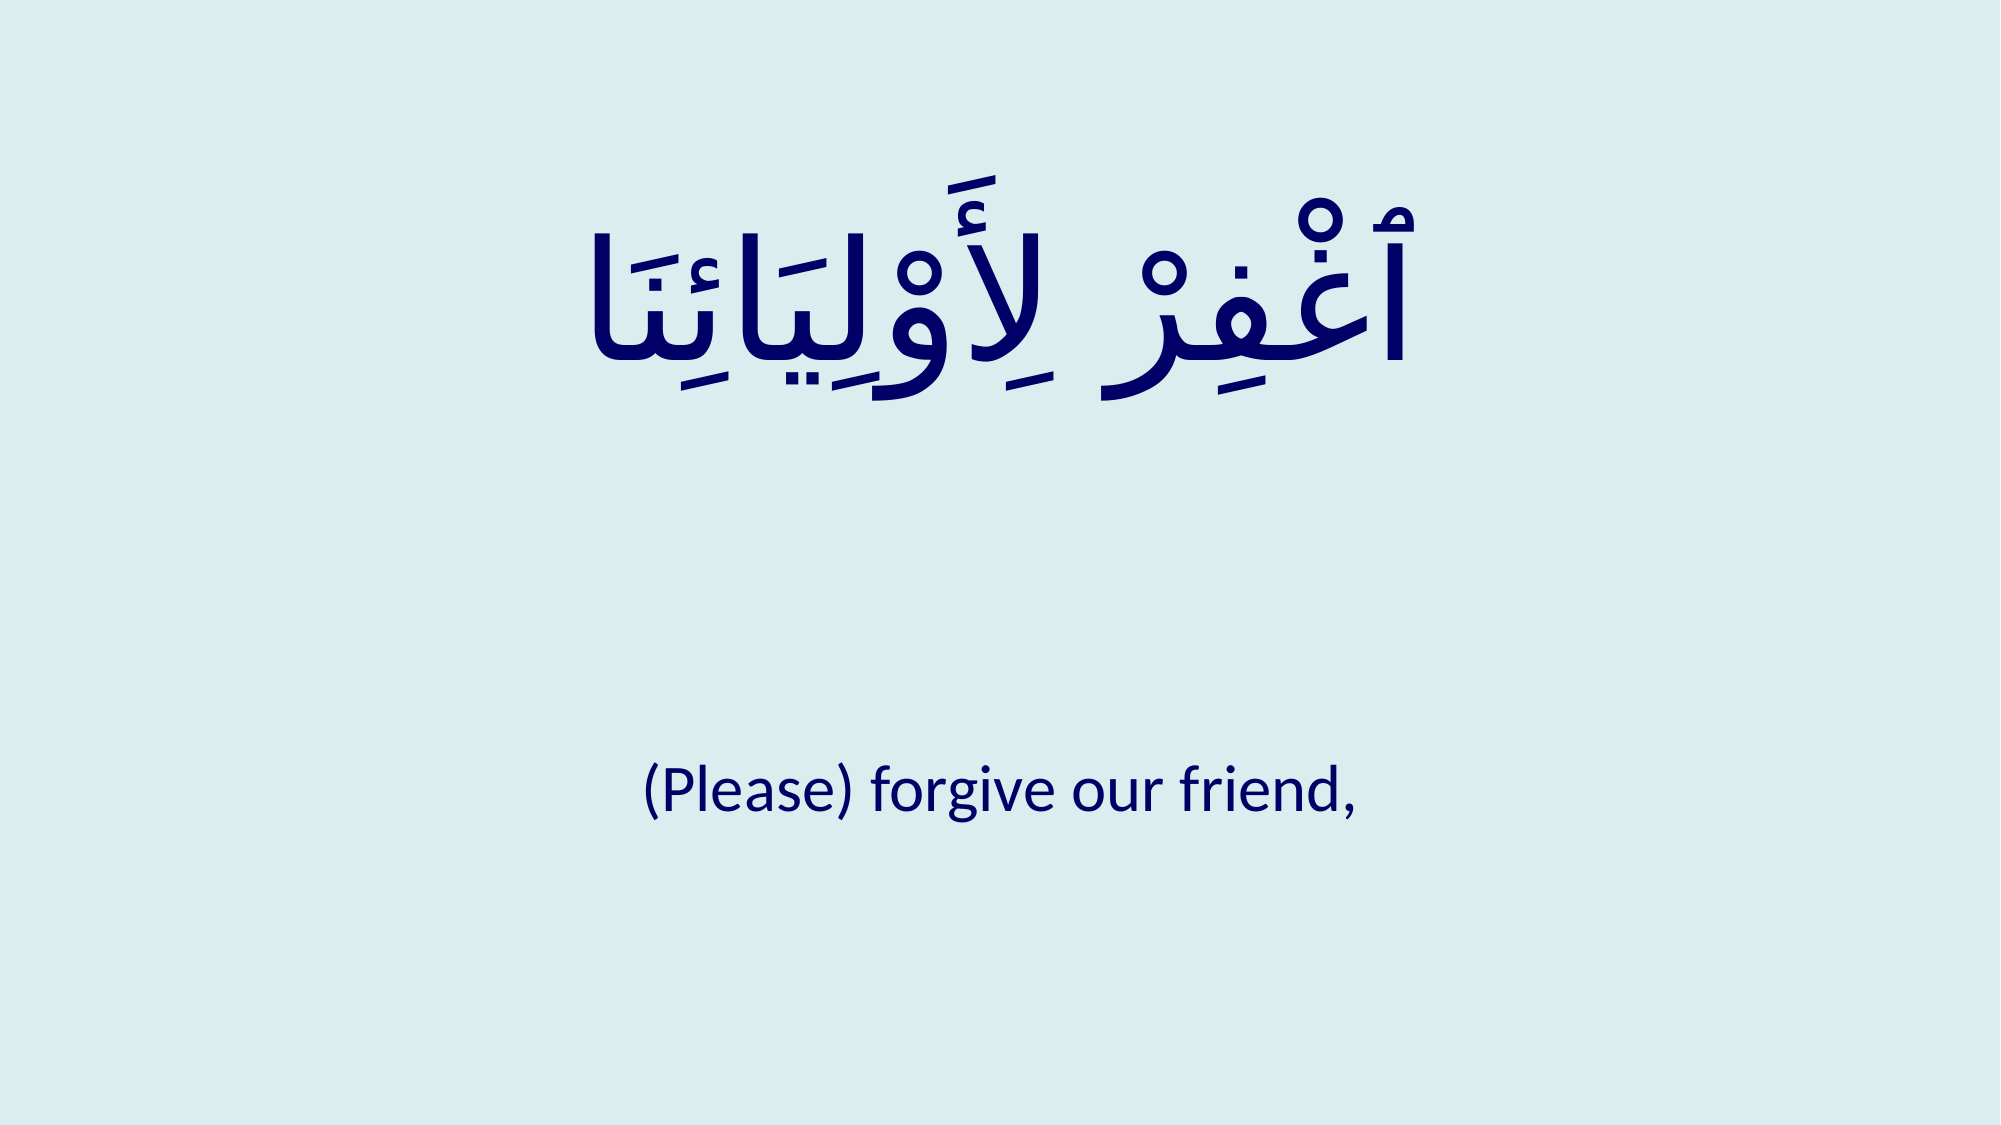

# ٱغْفِرْ لِأَوْلِيَائِنَا
(Please) forgive our friend,